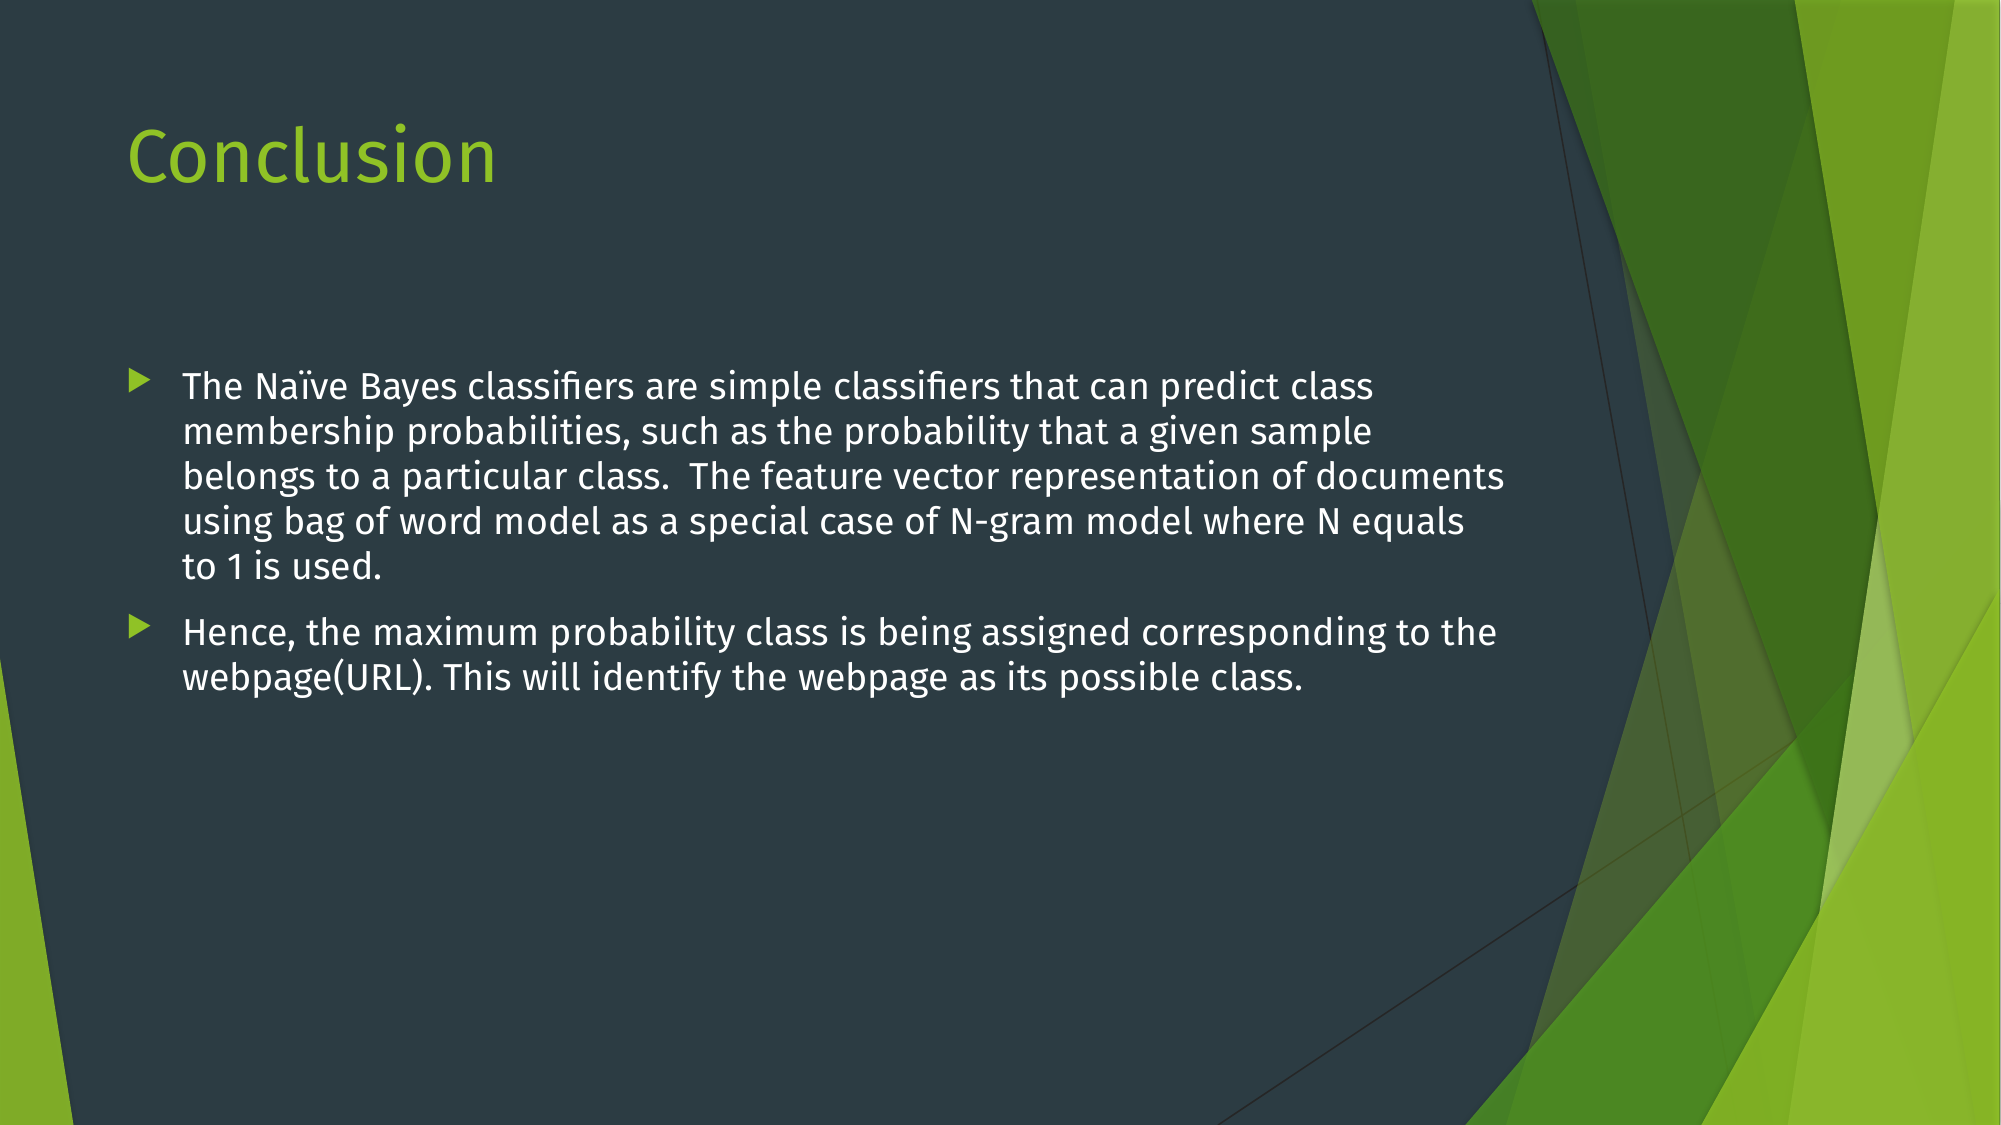

# Conclusion
The Naïve Bayes classifiers are simple classifiers that can predict class membership probabilities, such as the probability that a given sample belongs to a particular class.  The feature vector representation of documents using bag of word model as a special case of N-gram model where N equals to 1 is used.
Hence, the maximum probability class is being assigned corresponding to the webpage(URL). This will identify the webpage as its possible class.